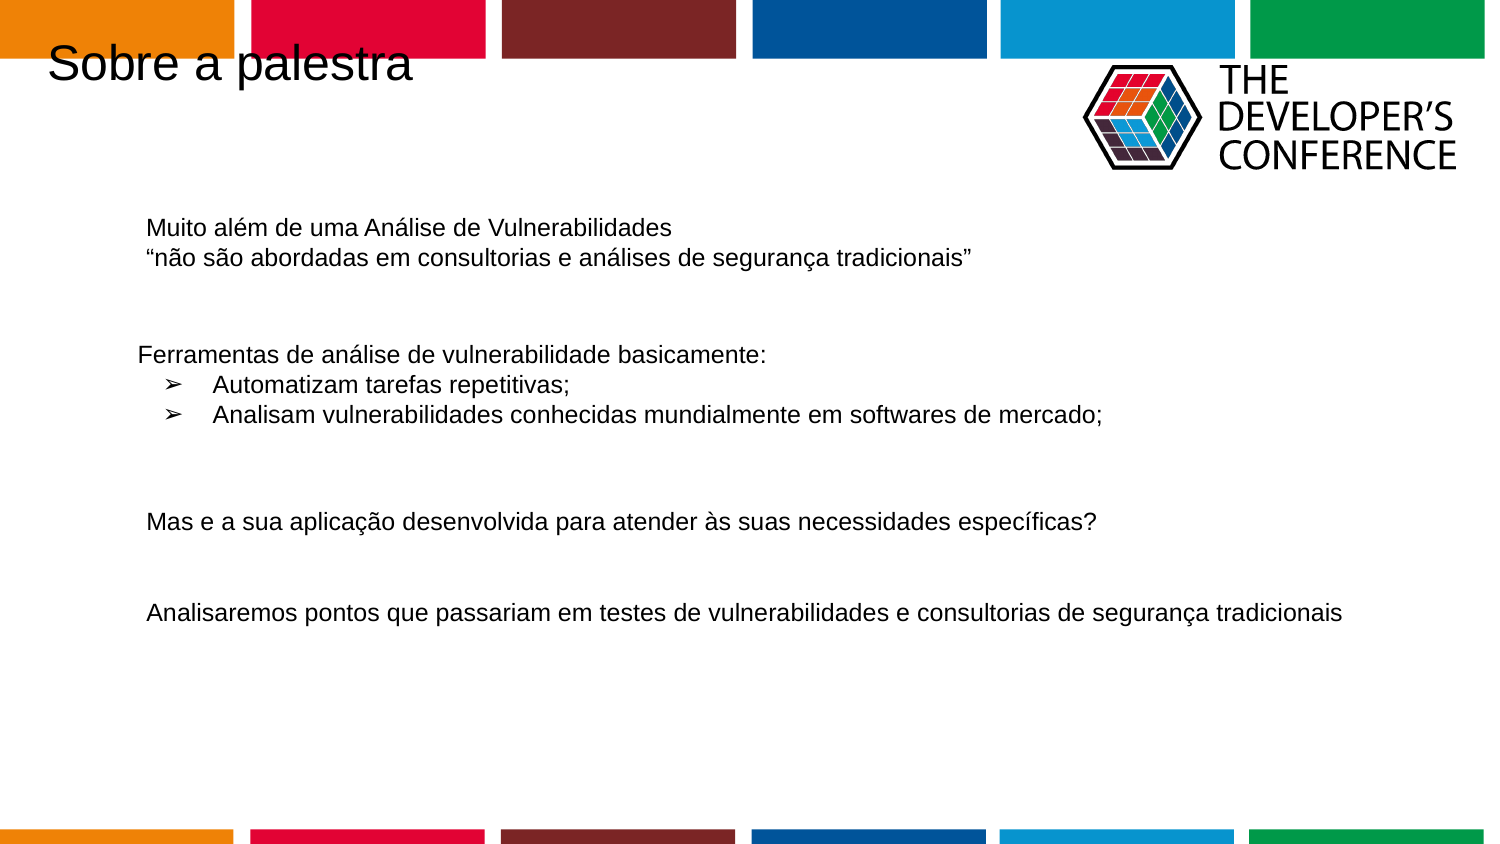

Sobre a palestra
Muito além de uma Análise de Vulnerabilidades
“não são abordadas em consultorias e análises de segurança tradicionais”
Ferramentas de análise de vulnerabilidade basicamente:
Automatizam tarefas repetitivas;
Analisam vulnerabilidades conhecidas mundialmente em softwares de mercado;
Mas e a sua aplicação desenvolvida para atender às suas necessidades específicas?
Analisaremos pontos que passariam em testes de vulnerabilidades e consultorias de segurança tradicionais